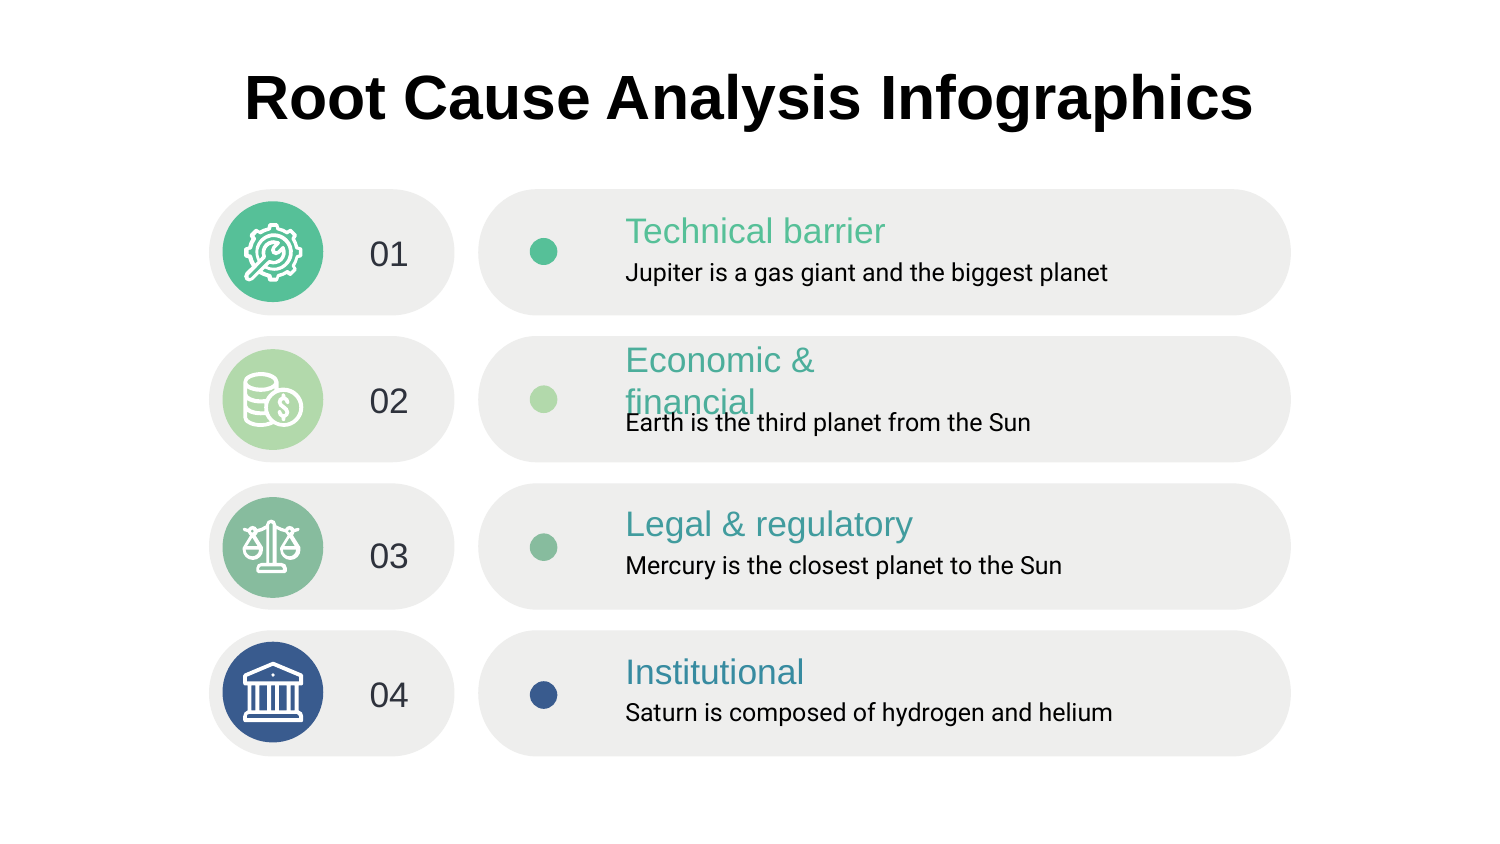

# Root Cause Analysis Infographics

Technical barrier

01

Jupiter is a gas giant and the biggest planet

Economic & financial

02

Earth is the third planet from the Sun

Legal & regulatory

03
Mercury is the closest planet to the Sun

Institutional

04

Saturn is composed of hydrogen and helium